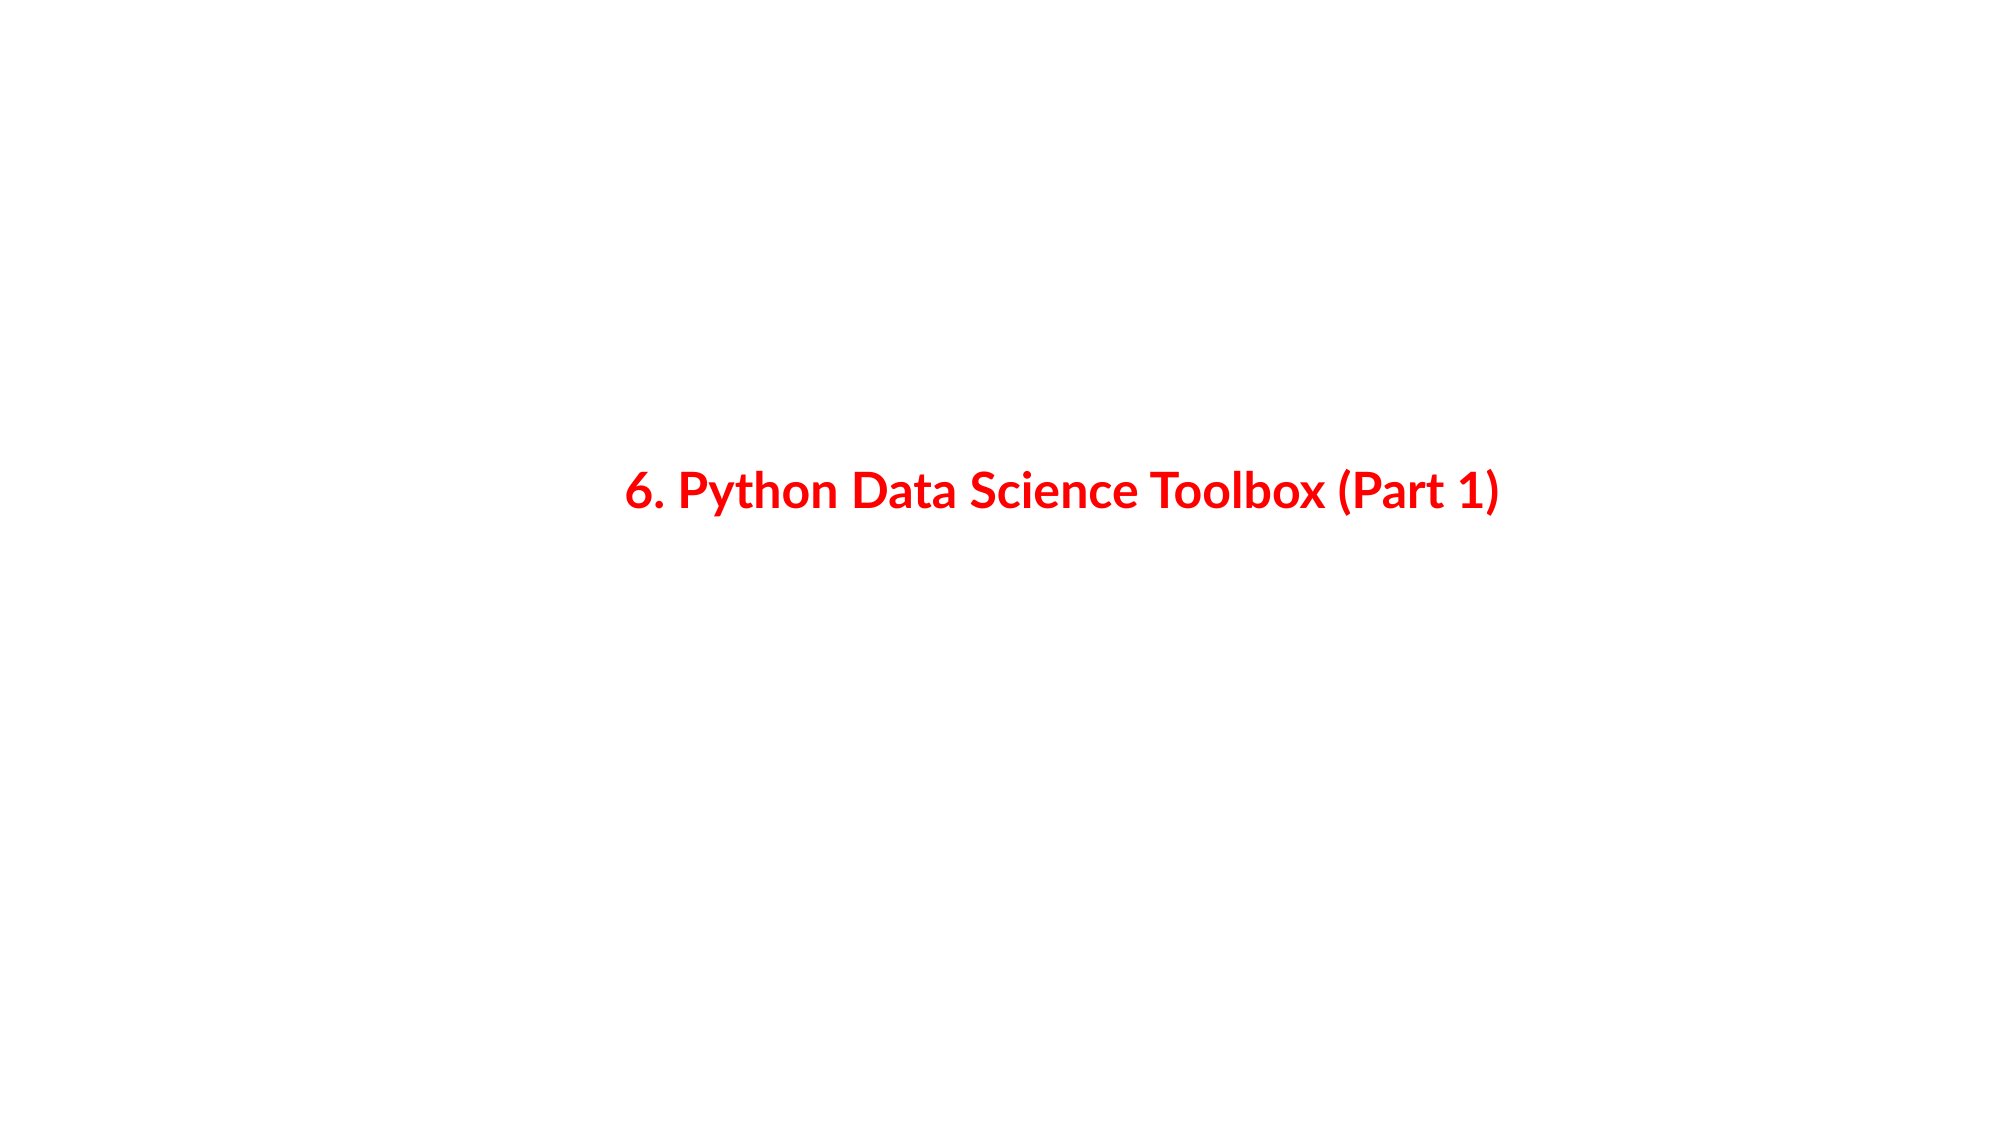

6. Python Data Science Toolbox (Part 1)